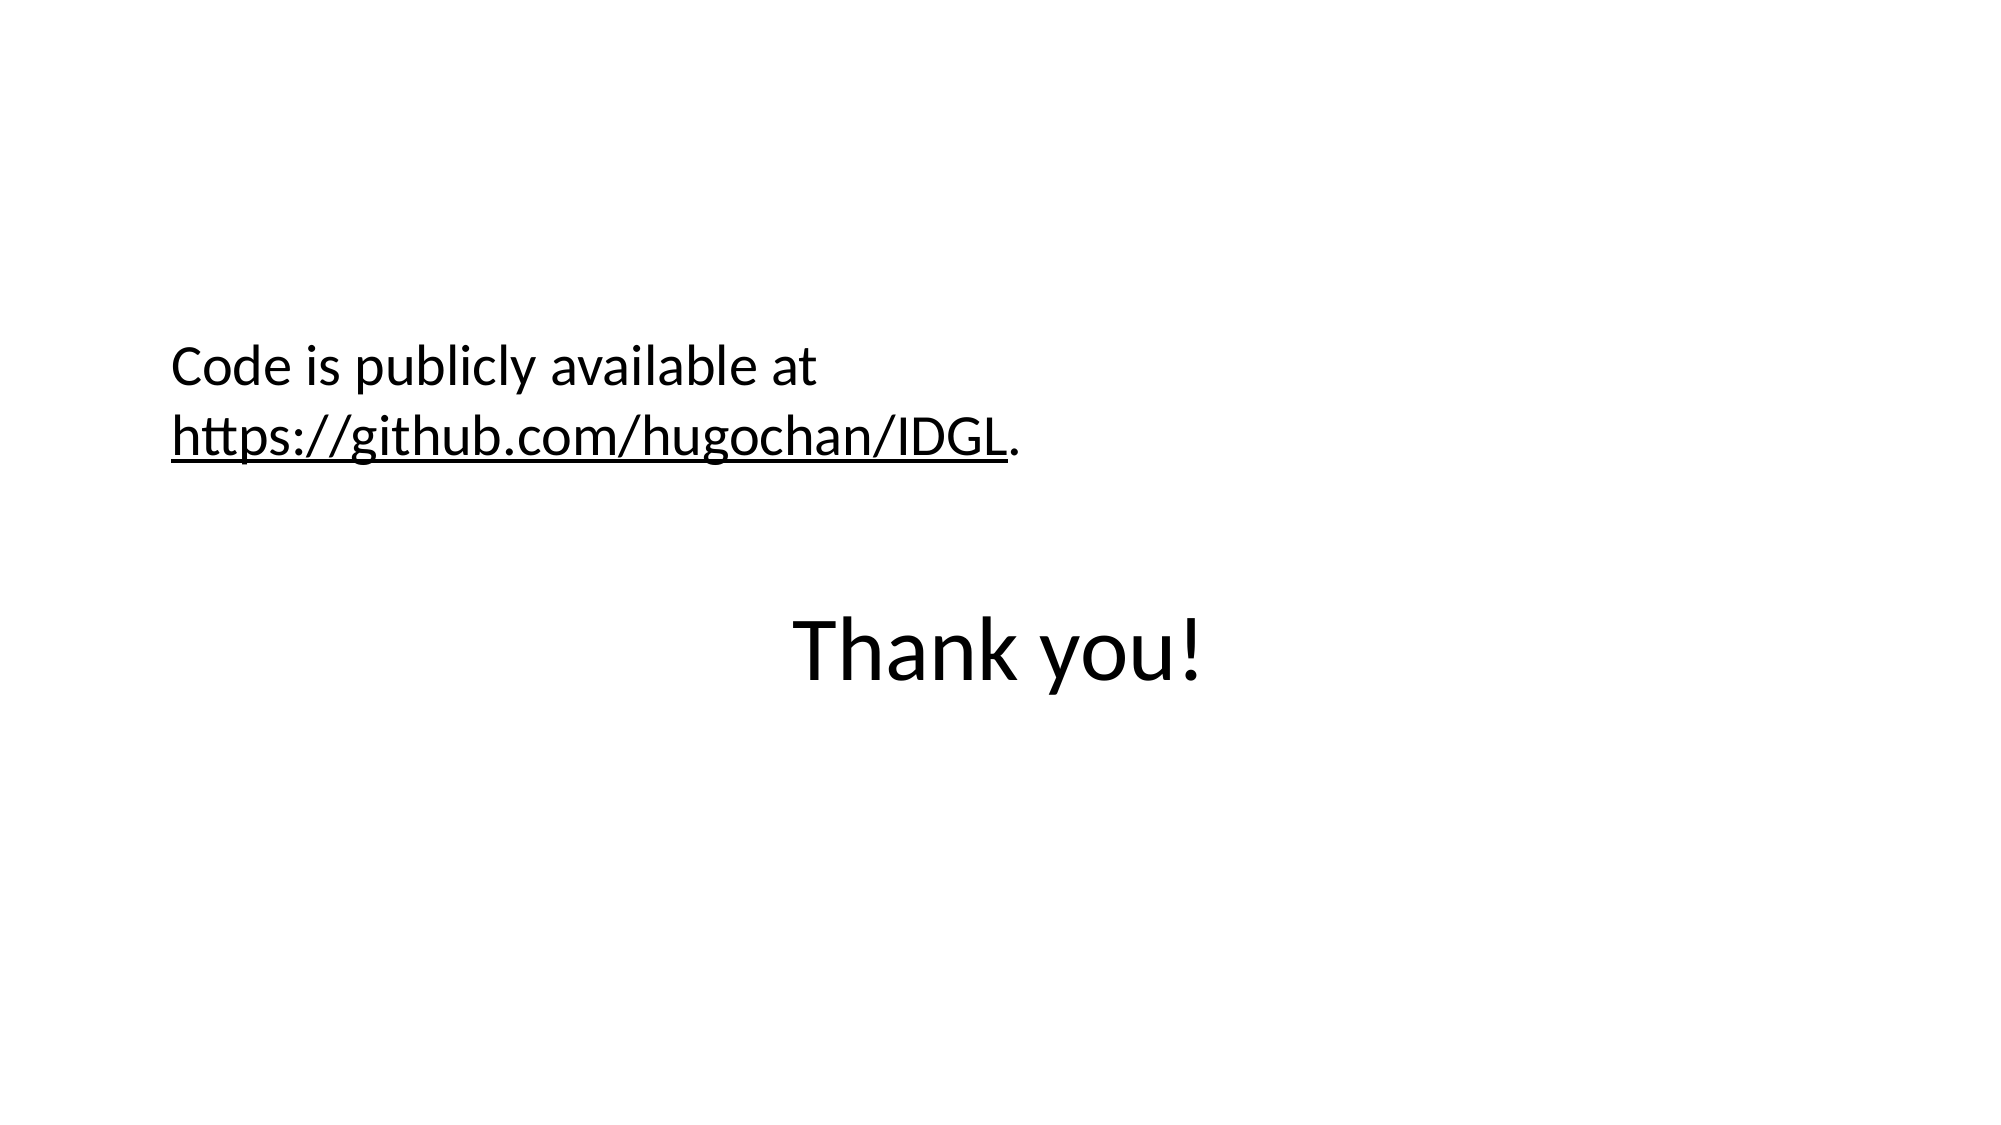

#

Thank you!
Code is publicly available at
https://github.com/hugochan/IDGL.